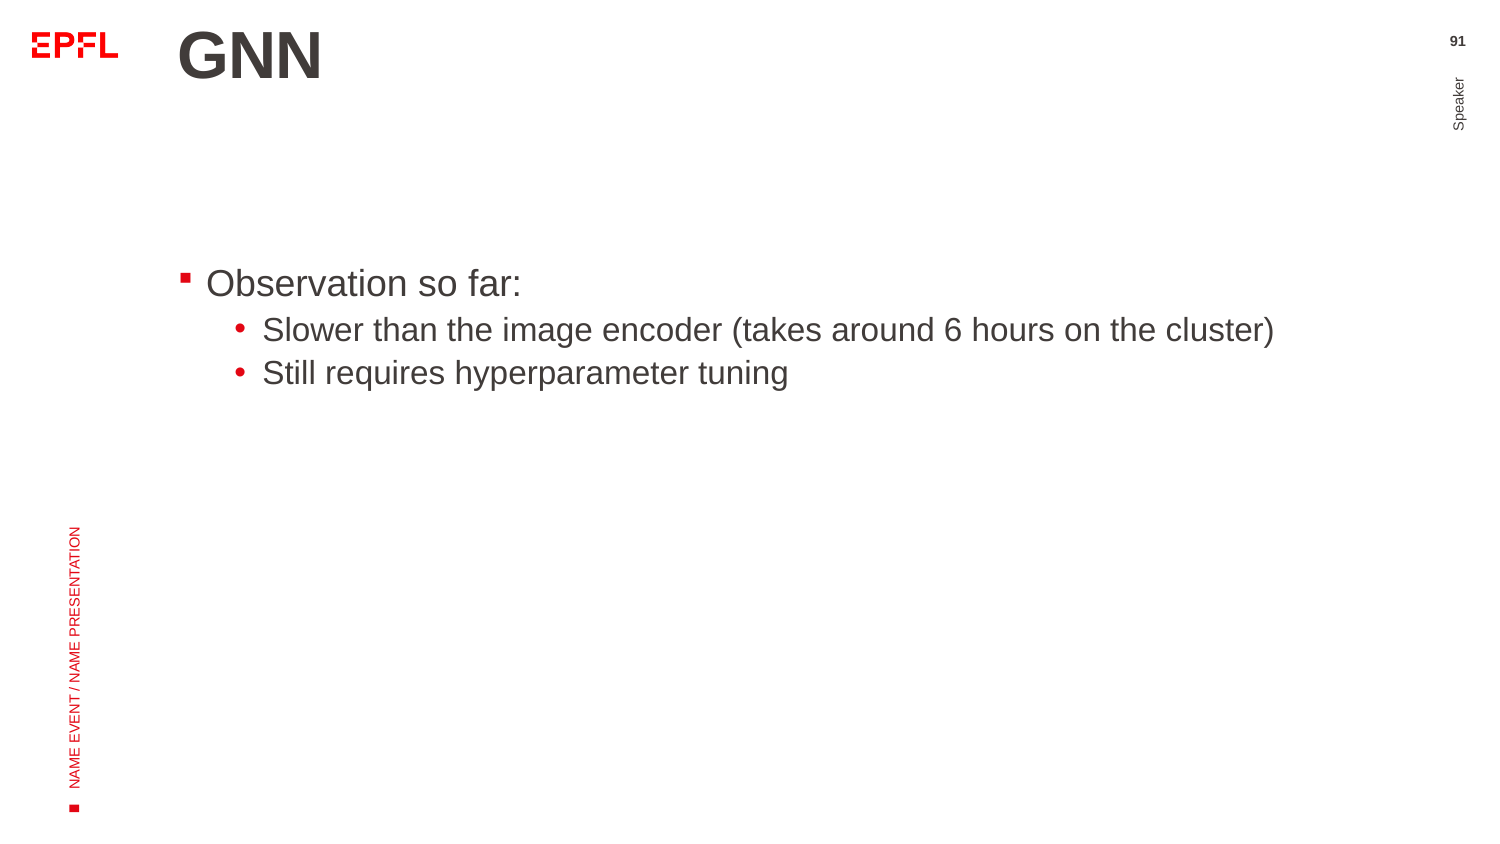

# GNN
91
Observation so far:
Slower than the image encoder (takes around 6 hours on the cluster)
Still requires hyperparameter tuning

Speaker
NAME EVENT / NAME PRESENTATION